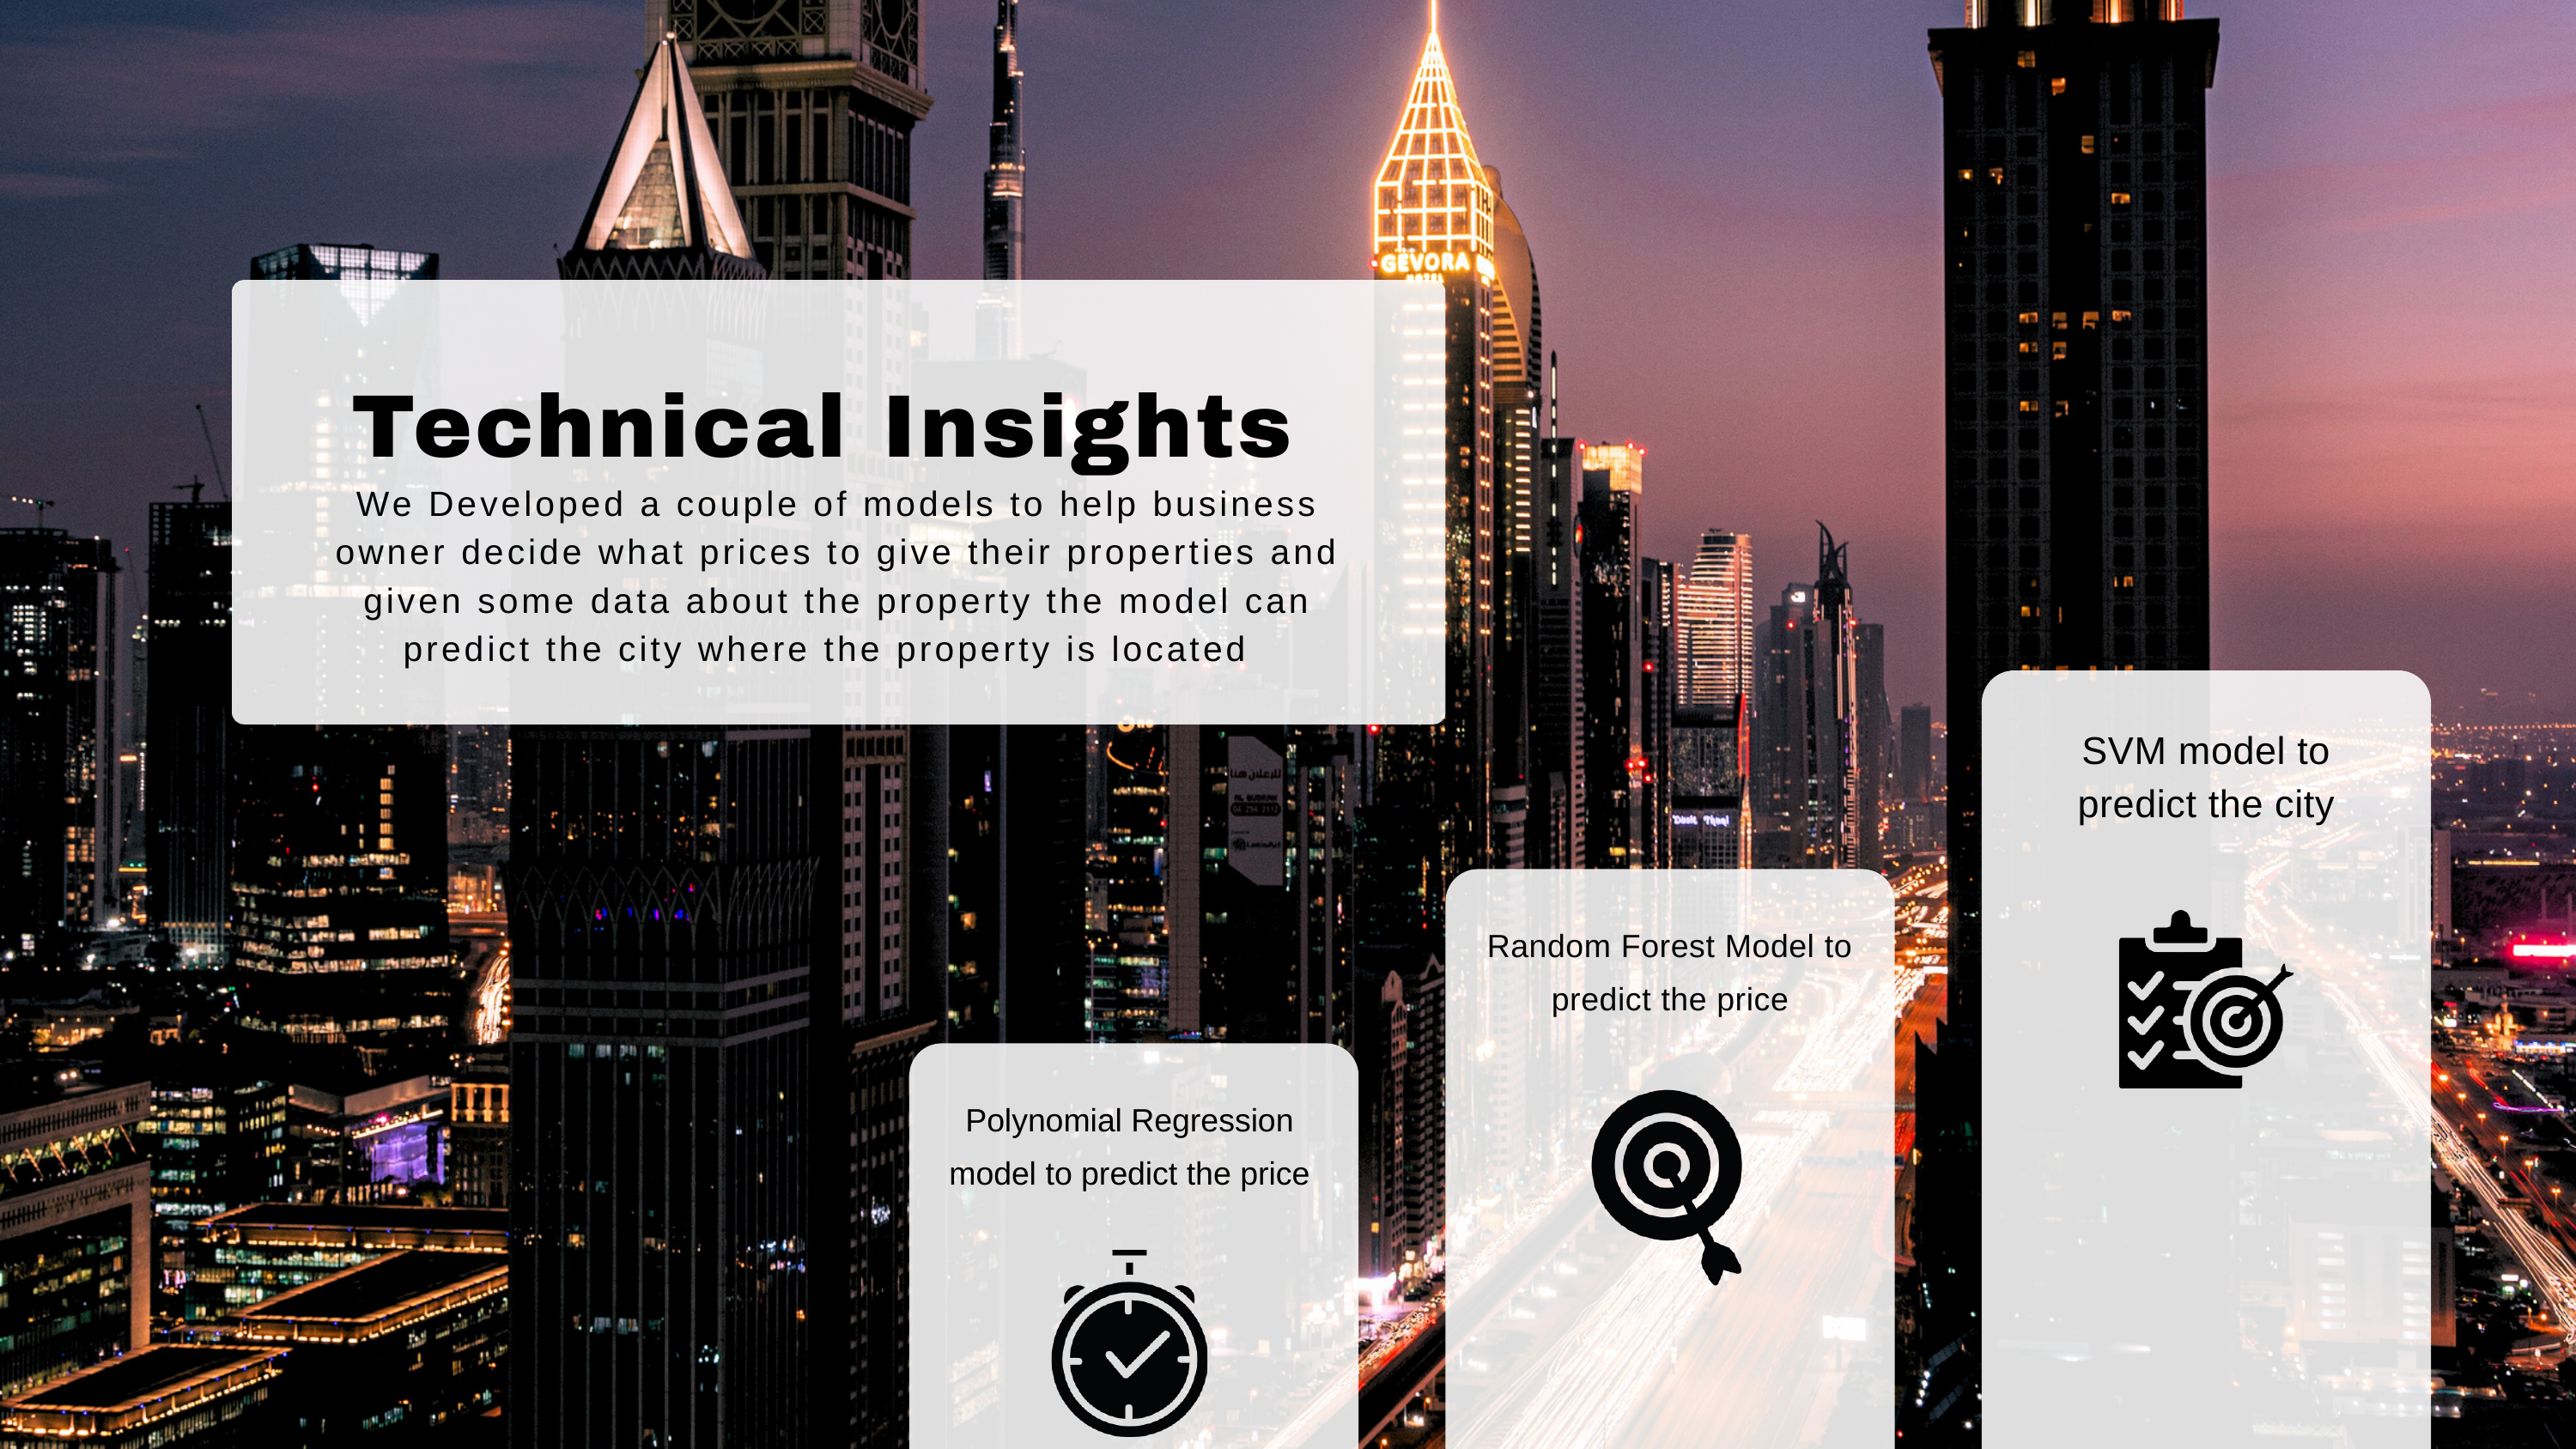

Technical Insights
We Developed a couple of models to help business owner decide what prices to give their properties and given some data about the property the model can predict the city where the property is located

SVM model to predict the city

Random Forest Model to predict the price

Polynomial Regression model to predict the price